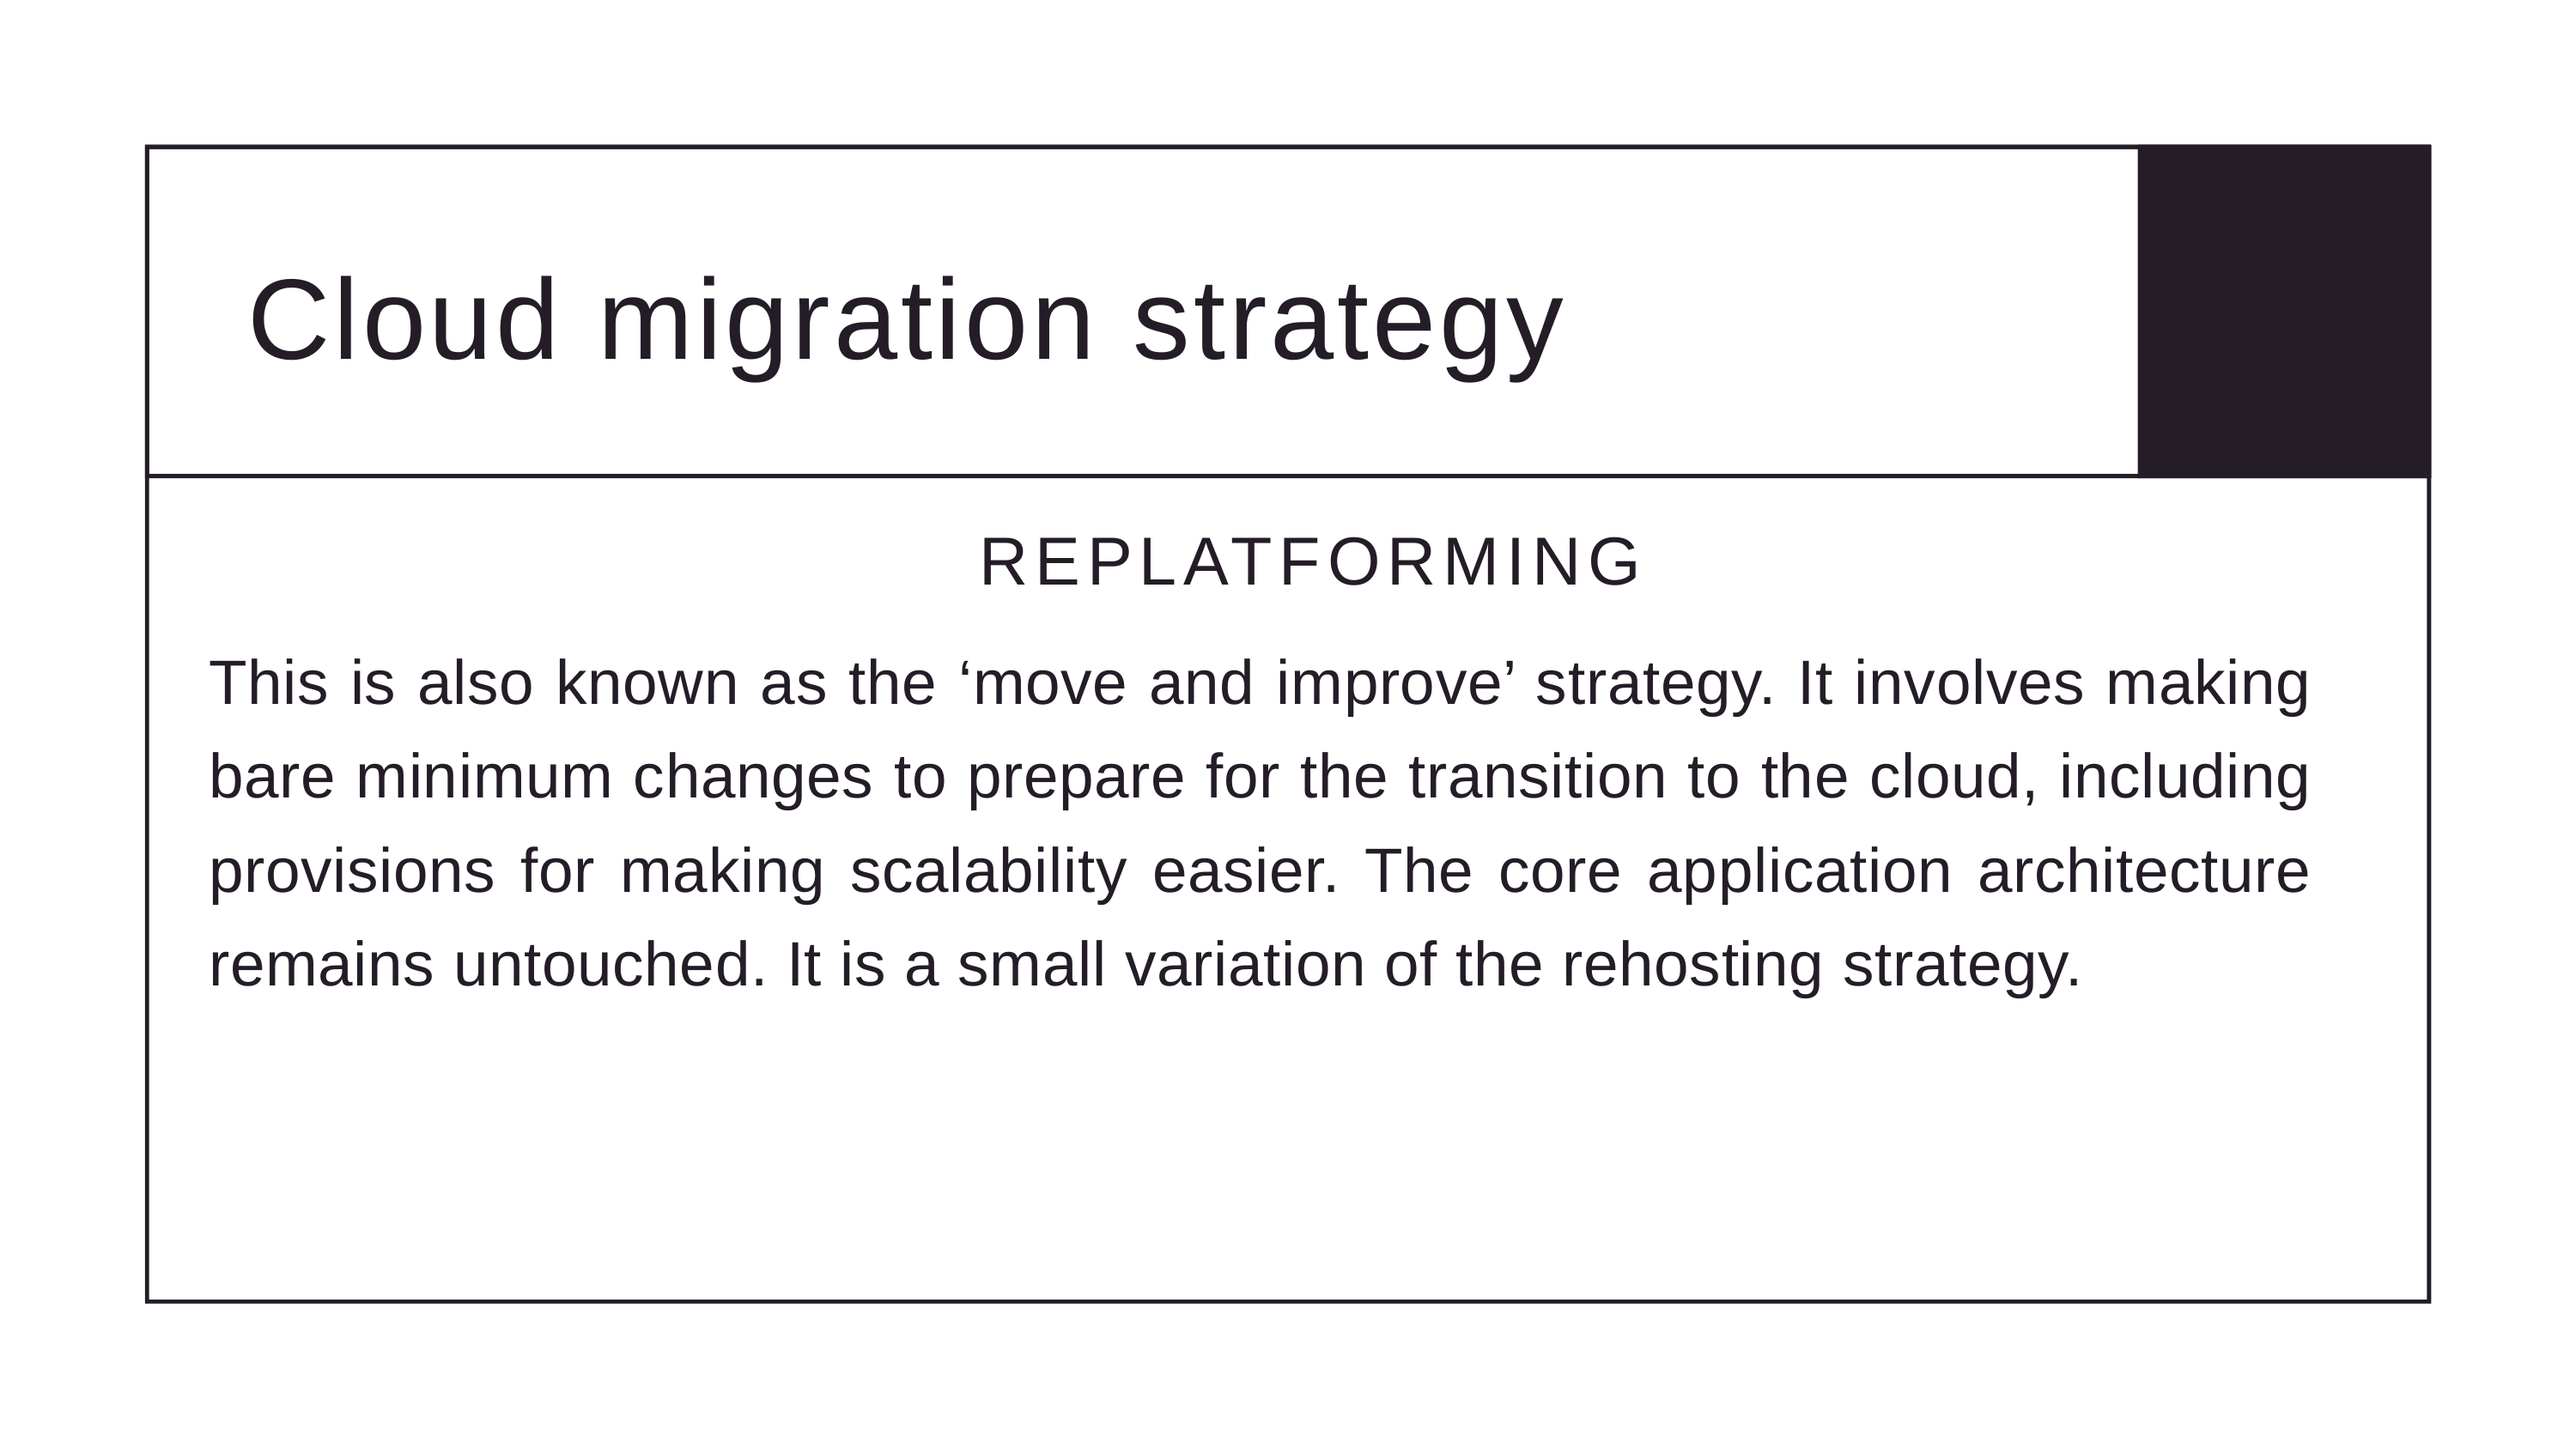

Cloud migration strategy
REPLATFORMING
This is also known as the ‘move and improve’ strategy. It involves making bare minimum changes to prepare for the transition to the cloud, including provisions for making scalability easier. The core application architecture remains untouched. It is a small variation of the rehosting strategy.